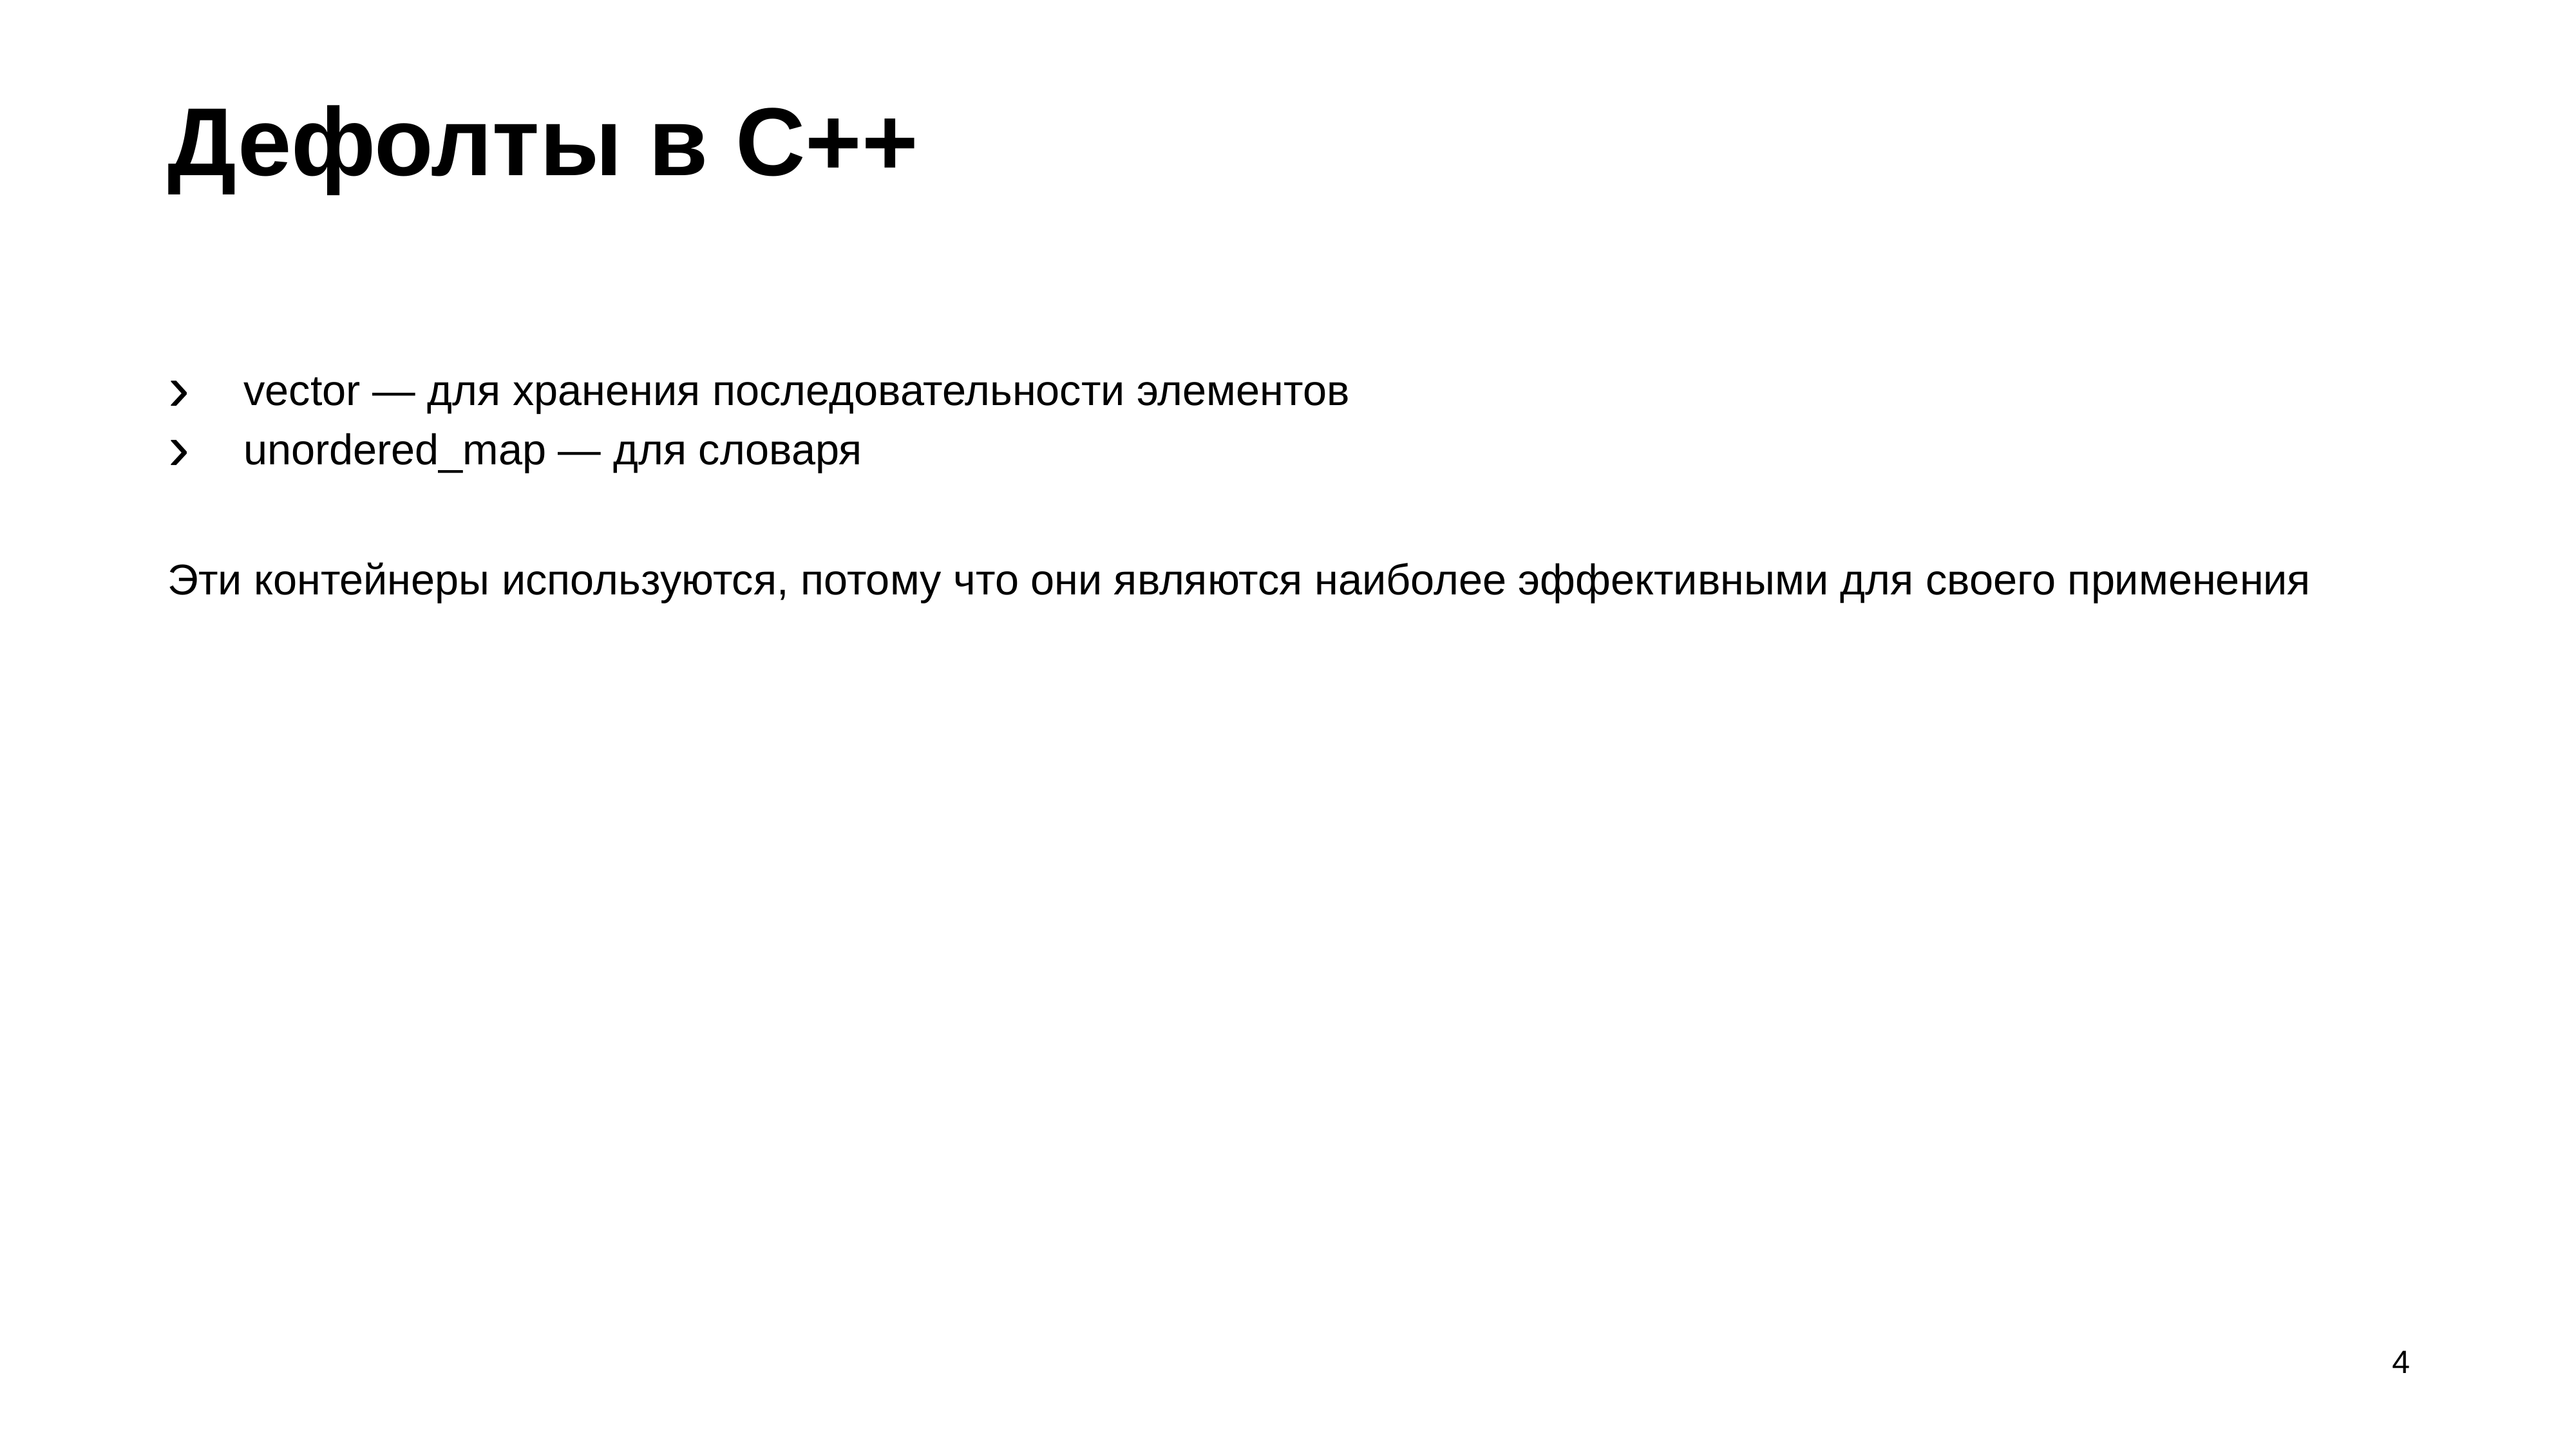

# Дефолты в C++
vector — для хранения последовательности элементов
unordered_map — для словаря

Эти контейнеры используются, потому что они являются наиболее эффективными для своего применения
4